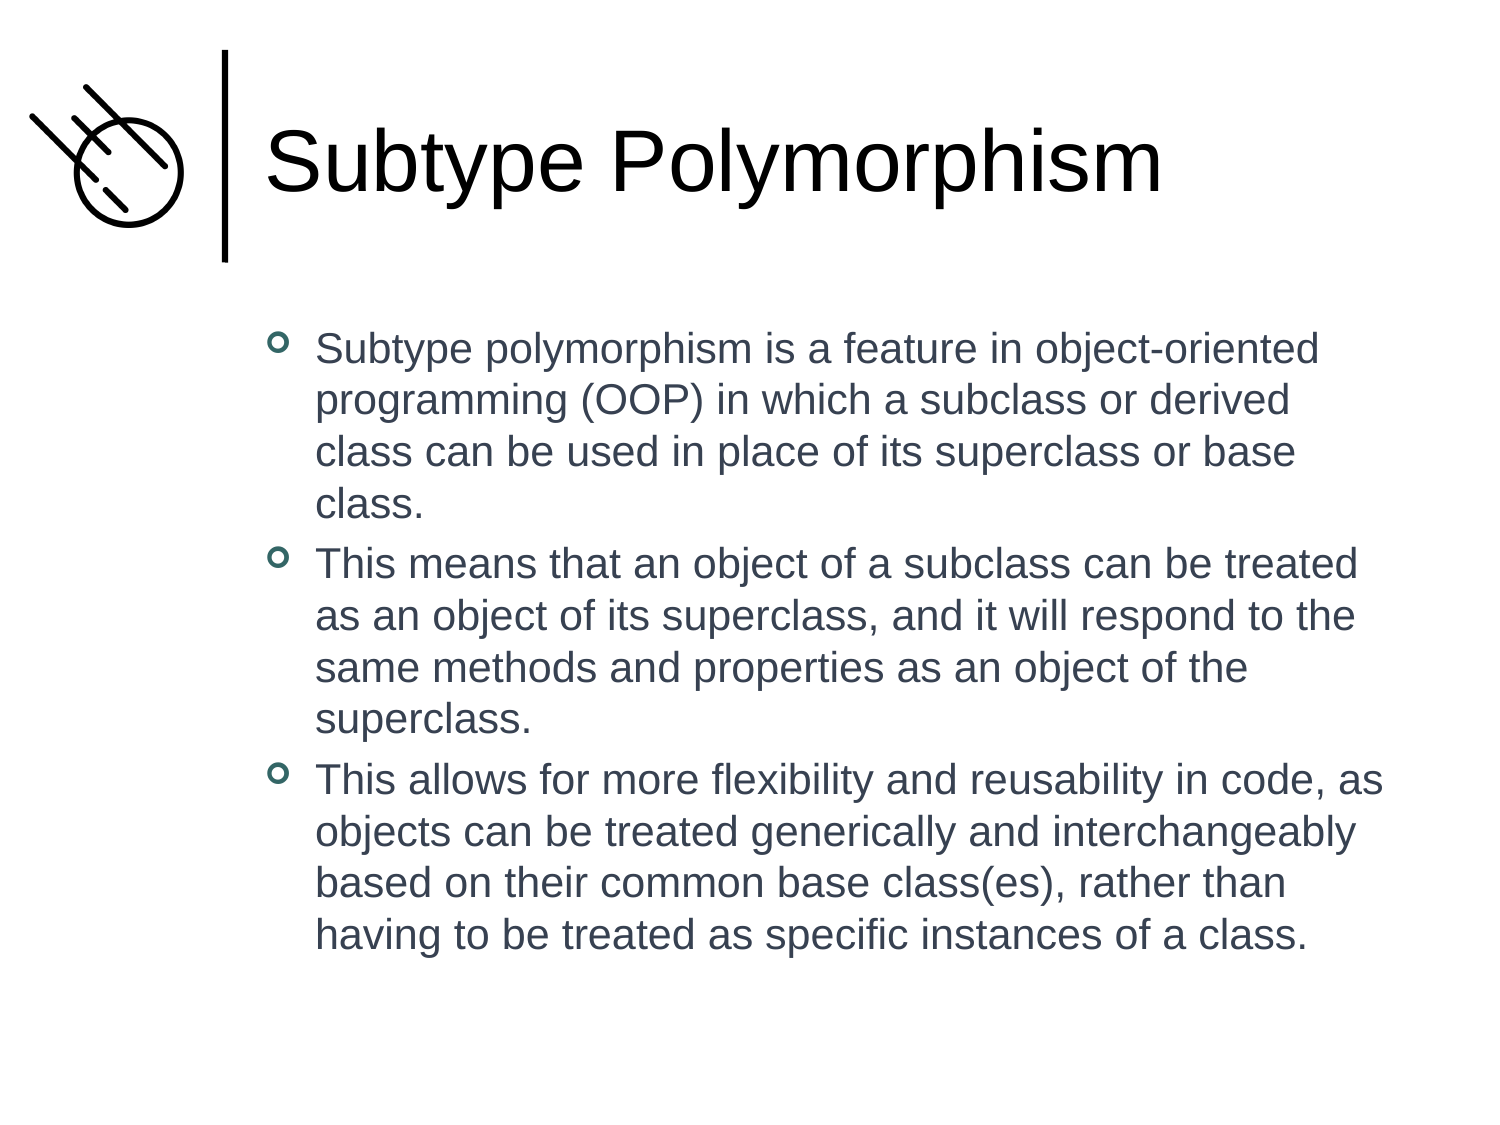

# Subtype Polymorphism
Subtype polymorphism is a feature in object-oriented programming (OOP) in which a subclass or derived class can be used in place of its superclass or base class.
This means that an object of a subclass can be treated as an object of its superclass, and it will respond to the same methods and properties as an object of the superclass.
This allows for more flexibility and reusability in code, as objects can be treated generically and interchangeably based on their common base class(es), rather than having to be treated as specific instances of a class.